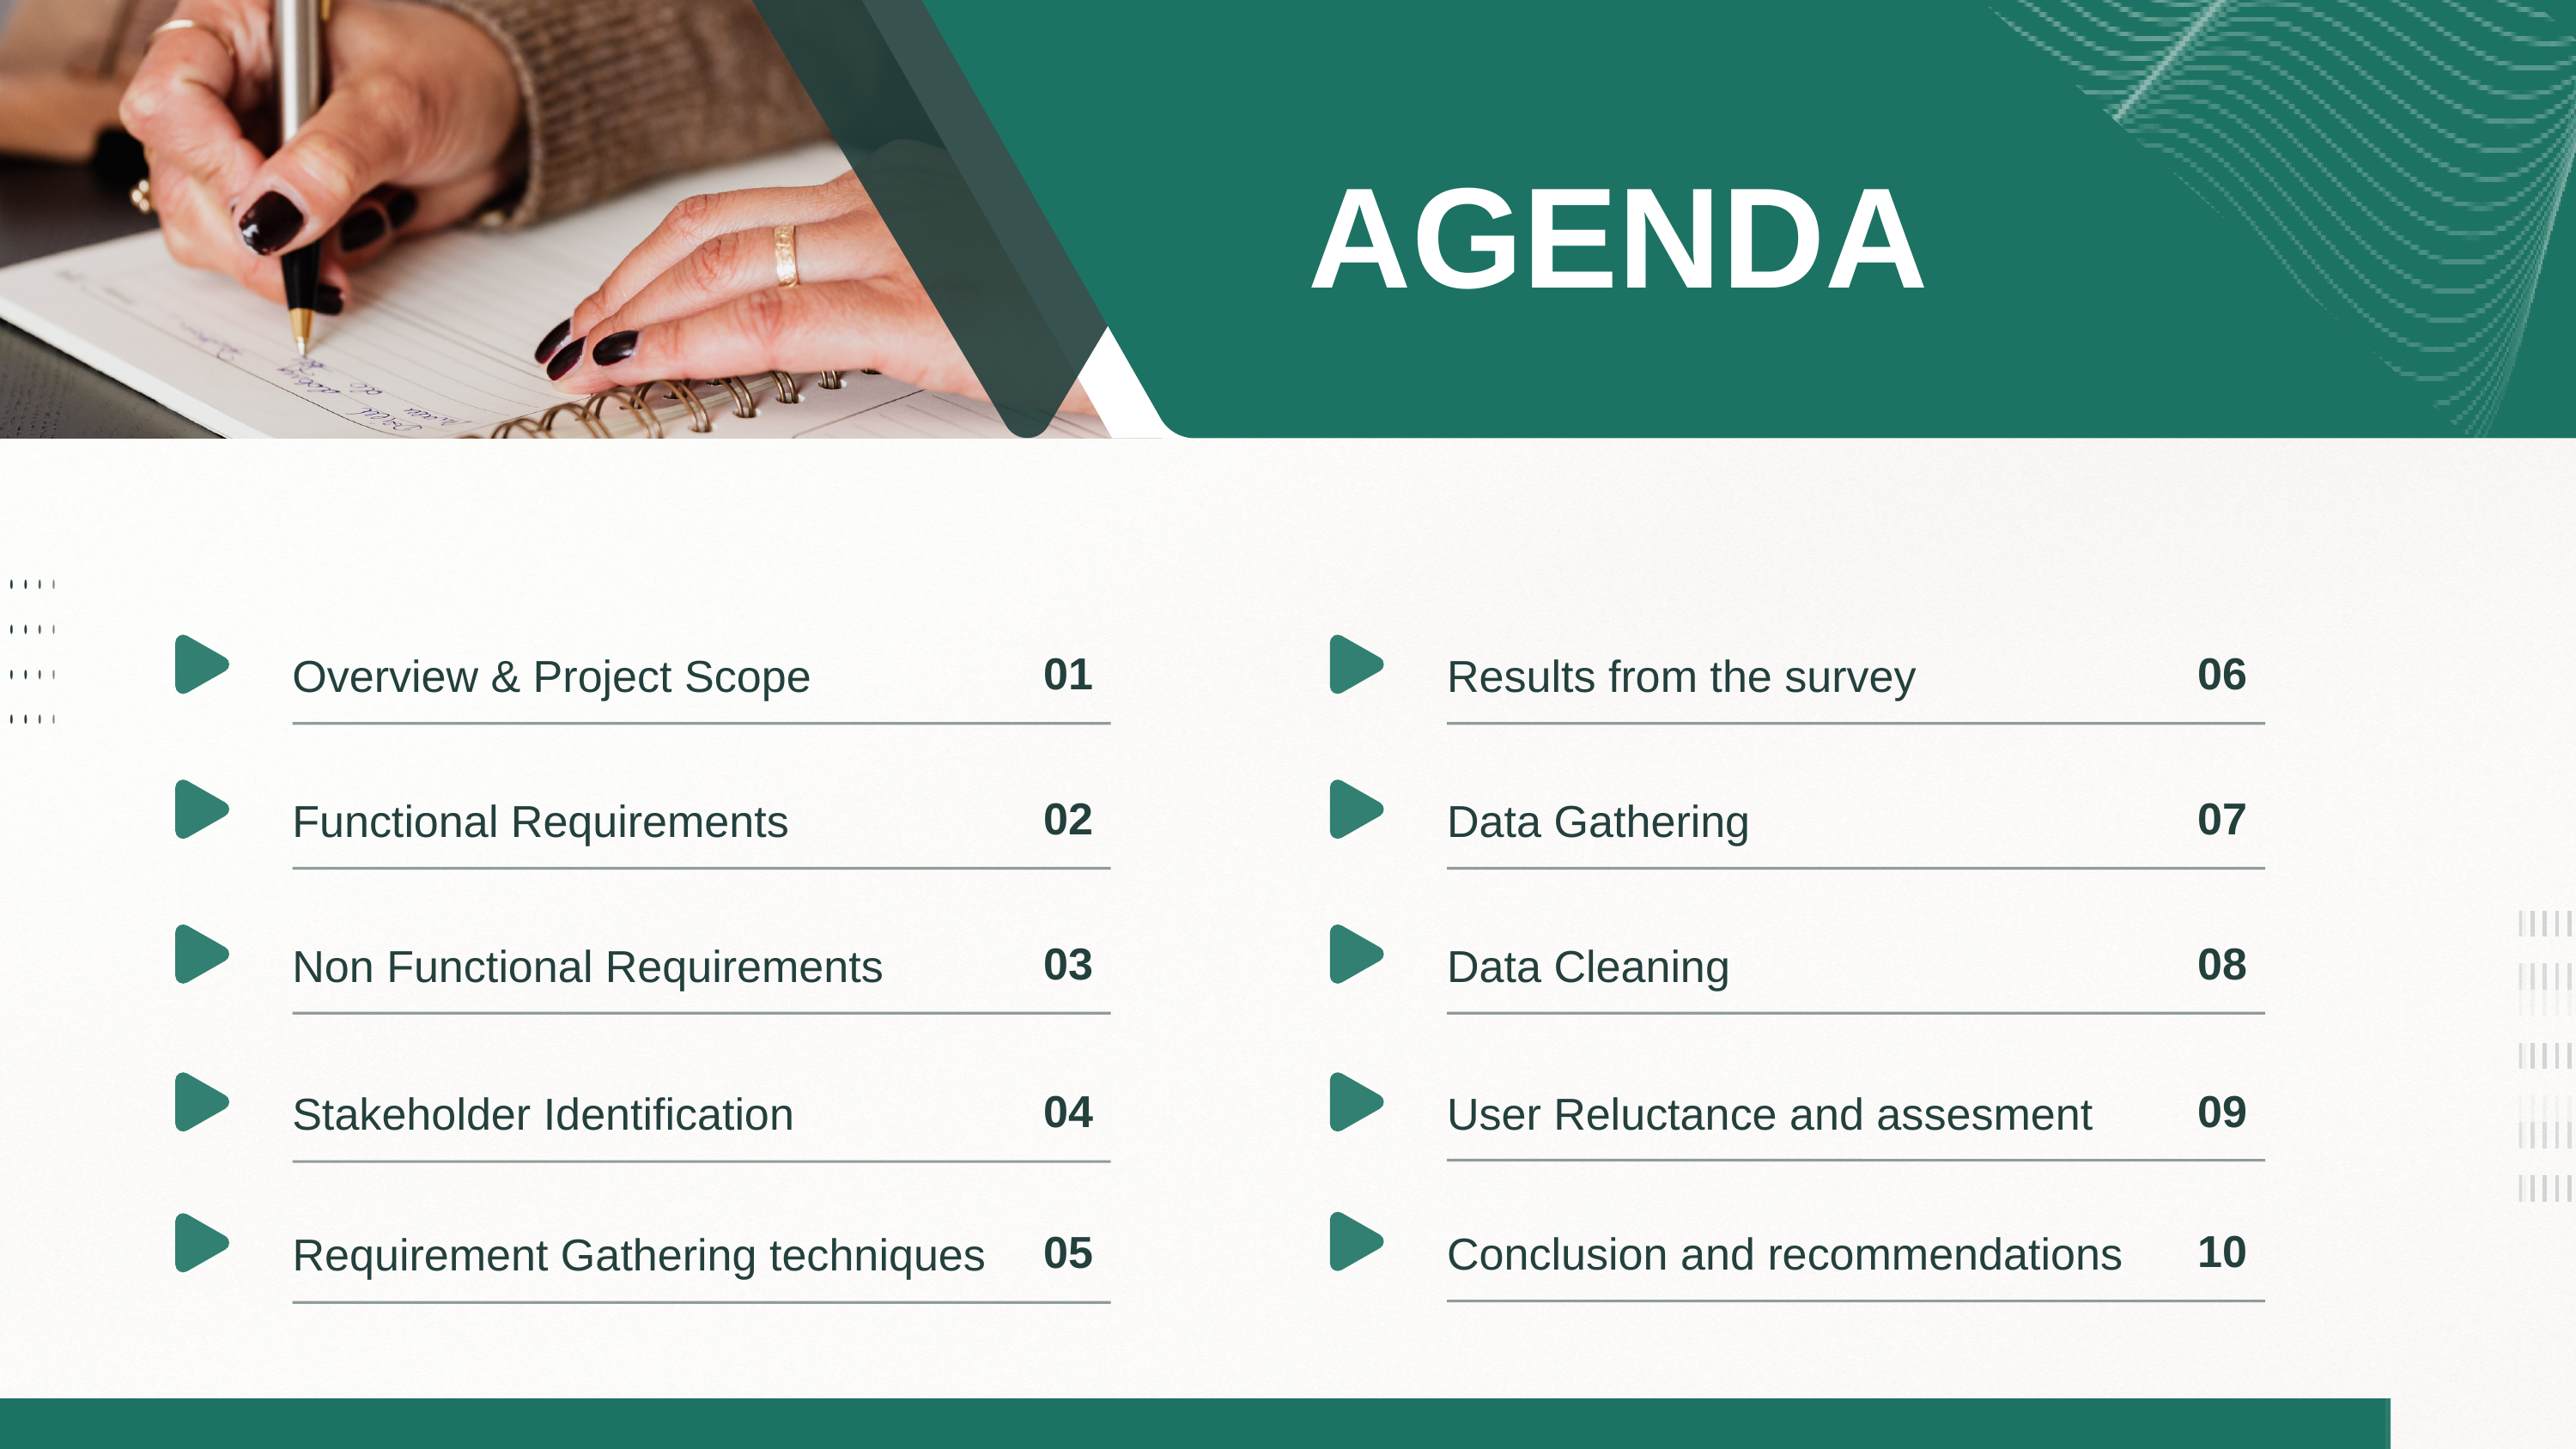

AGENDA
AGENDA
01
06
Overview & Project Scope
Results from the survey

02
07
Functional Requirements
Data Gathering

03
08
Non Functional Requirements
Data Cleaning

04
09
Stakeholder Identification
User Reluctance and assesment

10
05
Conclusion and recommendations
Requirement Gathering techniques